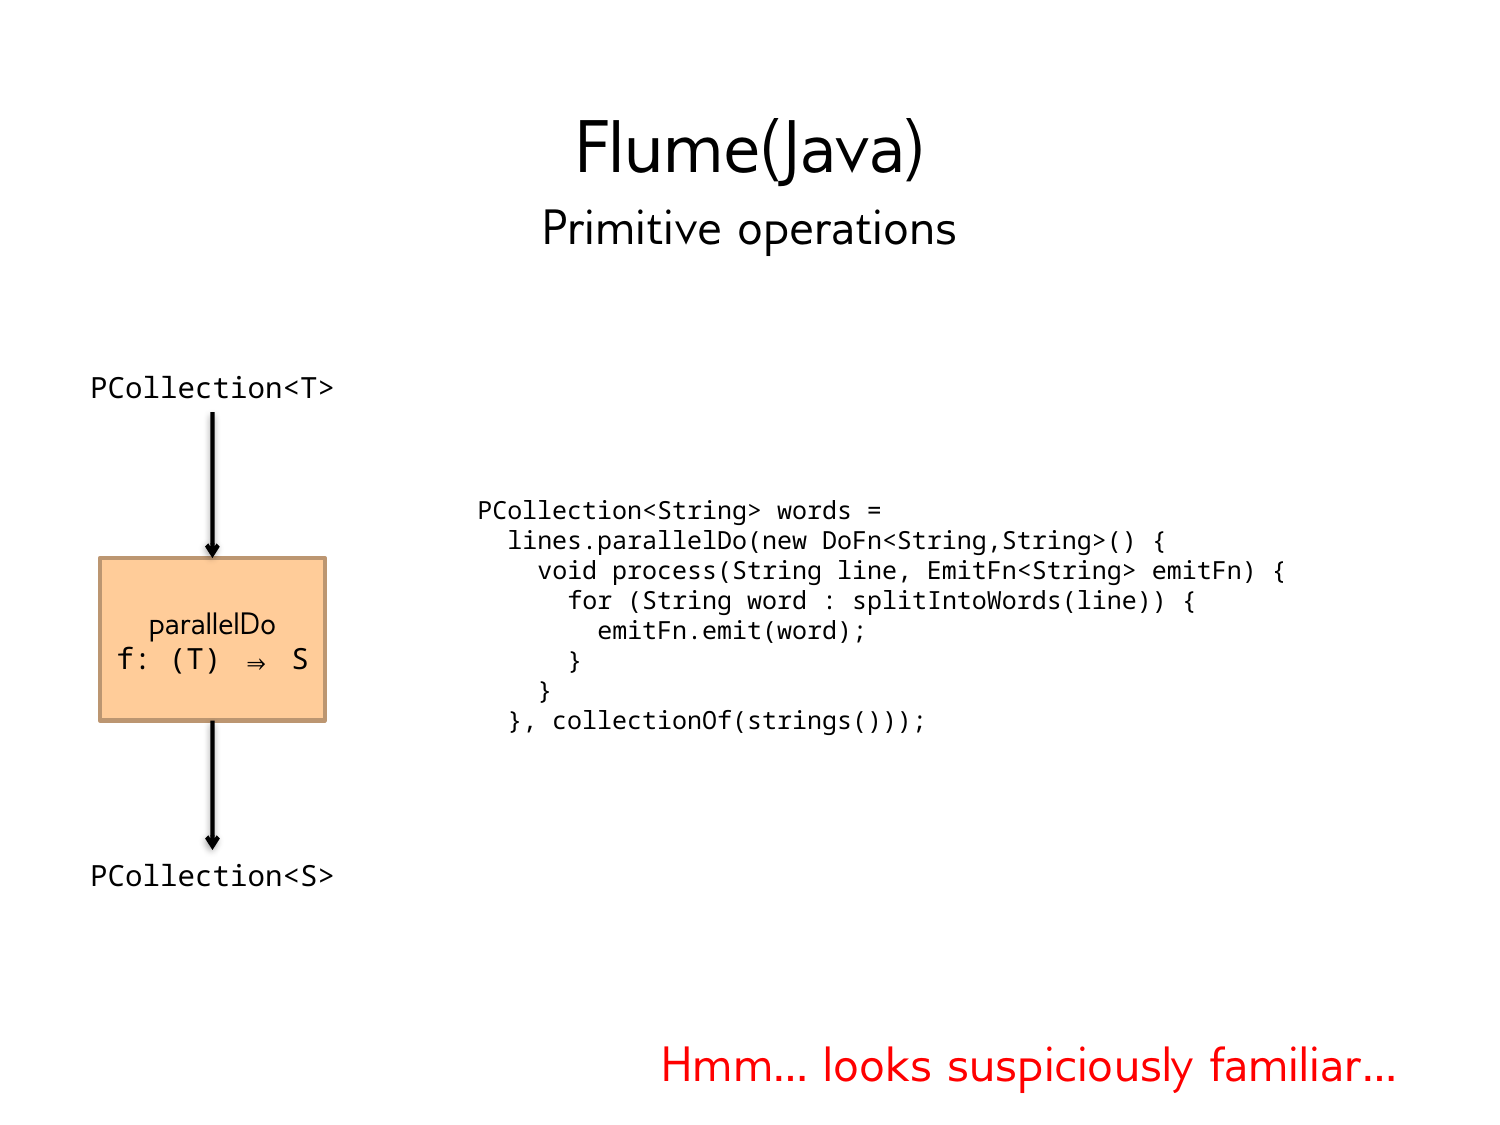

Flume(Java)
Primitive operations
PCollection<T>
parallelDo
f: (T) ⇒ S
PCollection<S>
PCollection<String> words =
  lines.parallelDo(new DoFn<String,String>() {
    void process(String line, EmitFn<String> emitFn) {
      for (String word : splitIntoWords(line)) {
        emitFn.emit(word);
      }
    }
  }, collectionOf(strings()));
Hmm… looks suspiciously familiar…